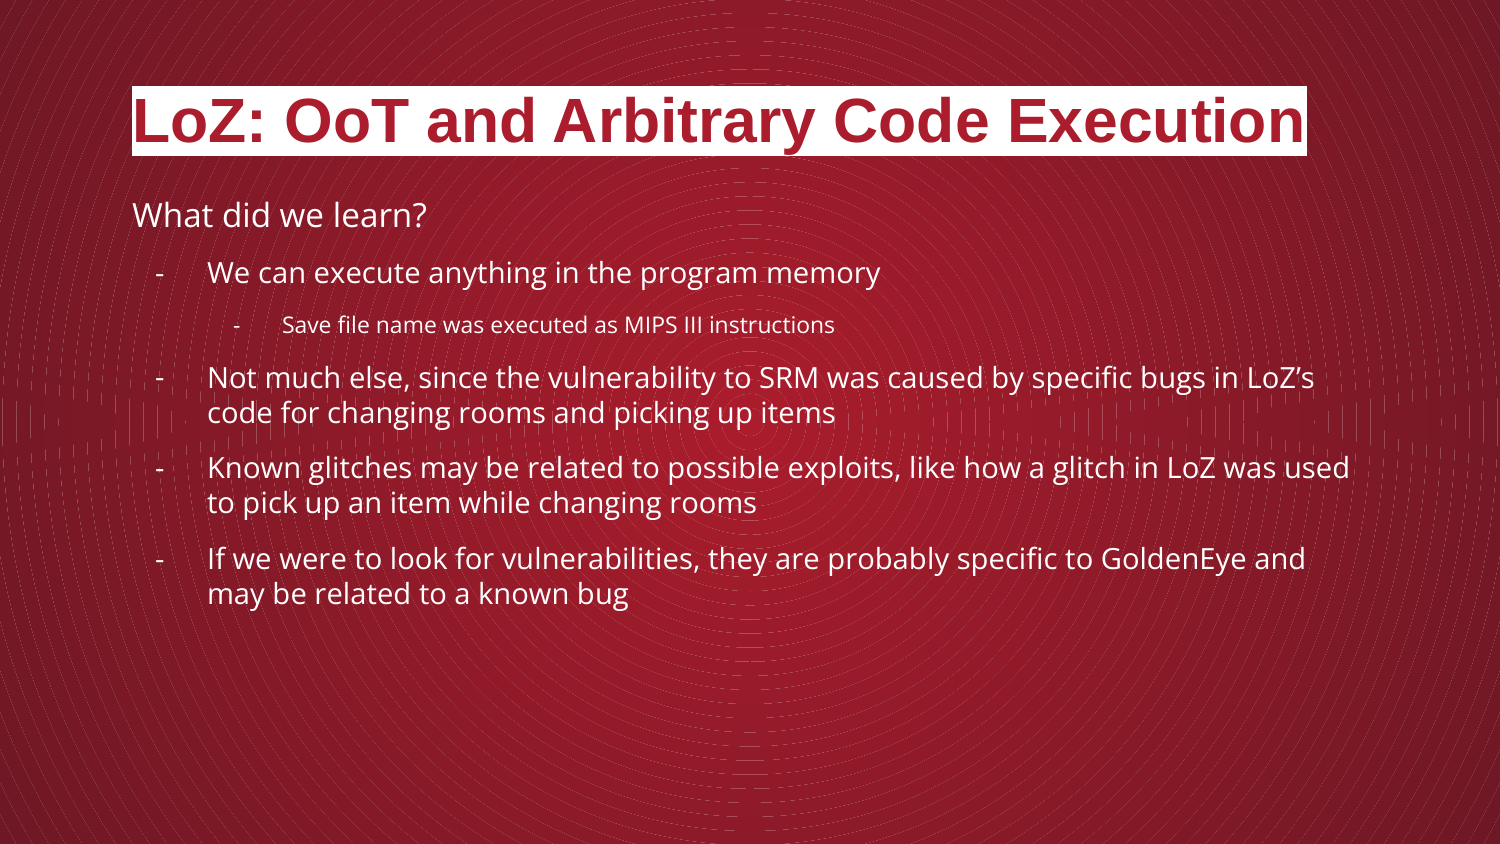

# LoZ: OoT and Arbitrary Code Execution
What did we learn?
We can execute anything in the program memory
Save file name was executed as MIPS III instructions
Not much else, since the vulnerability to SRM was caused by specific bugs in LoZ’s code for changing rooms and picking up items
Known glitches may be related to possible exploits, like how a glitch in LoZ was used to pick up an item while changing rooms
If we were to look for vulnerabilities, they are probably specific to GoldenEye and may be related to a known bug